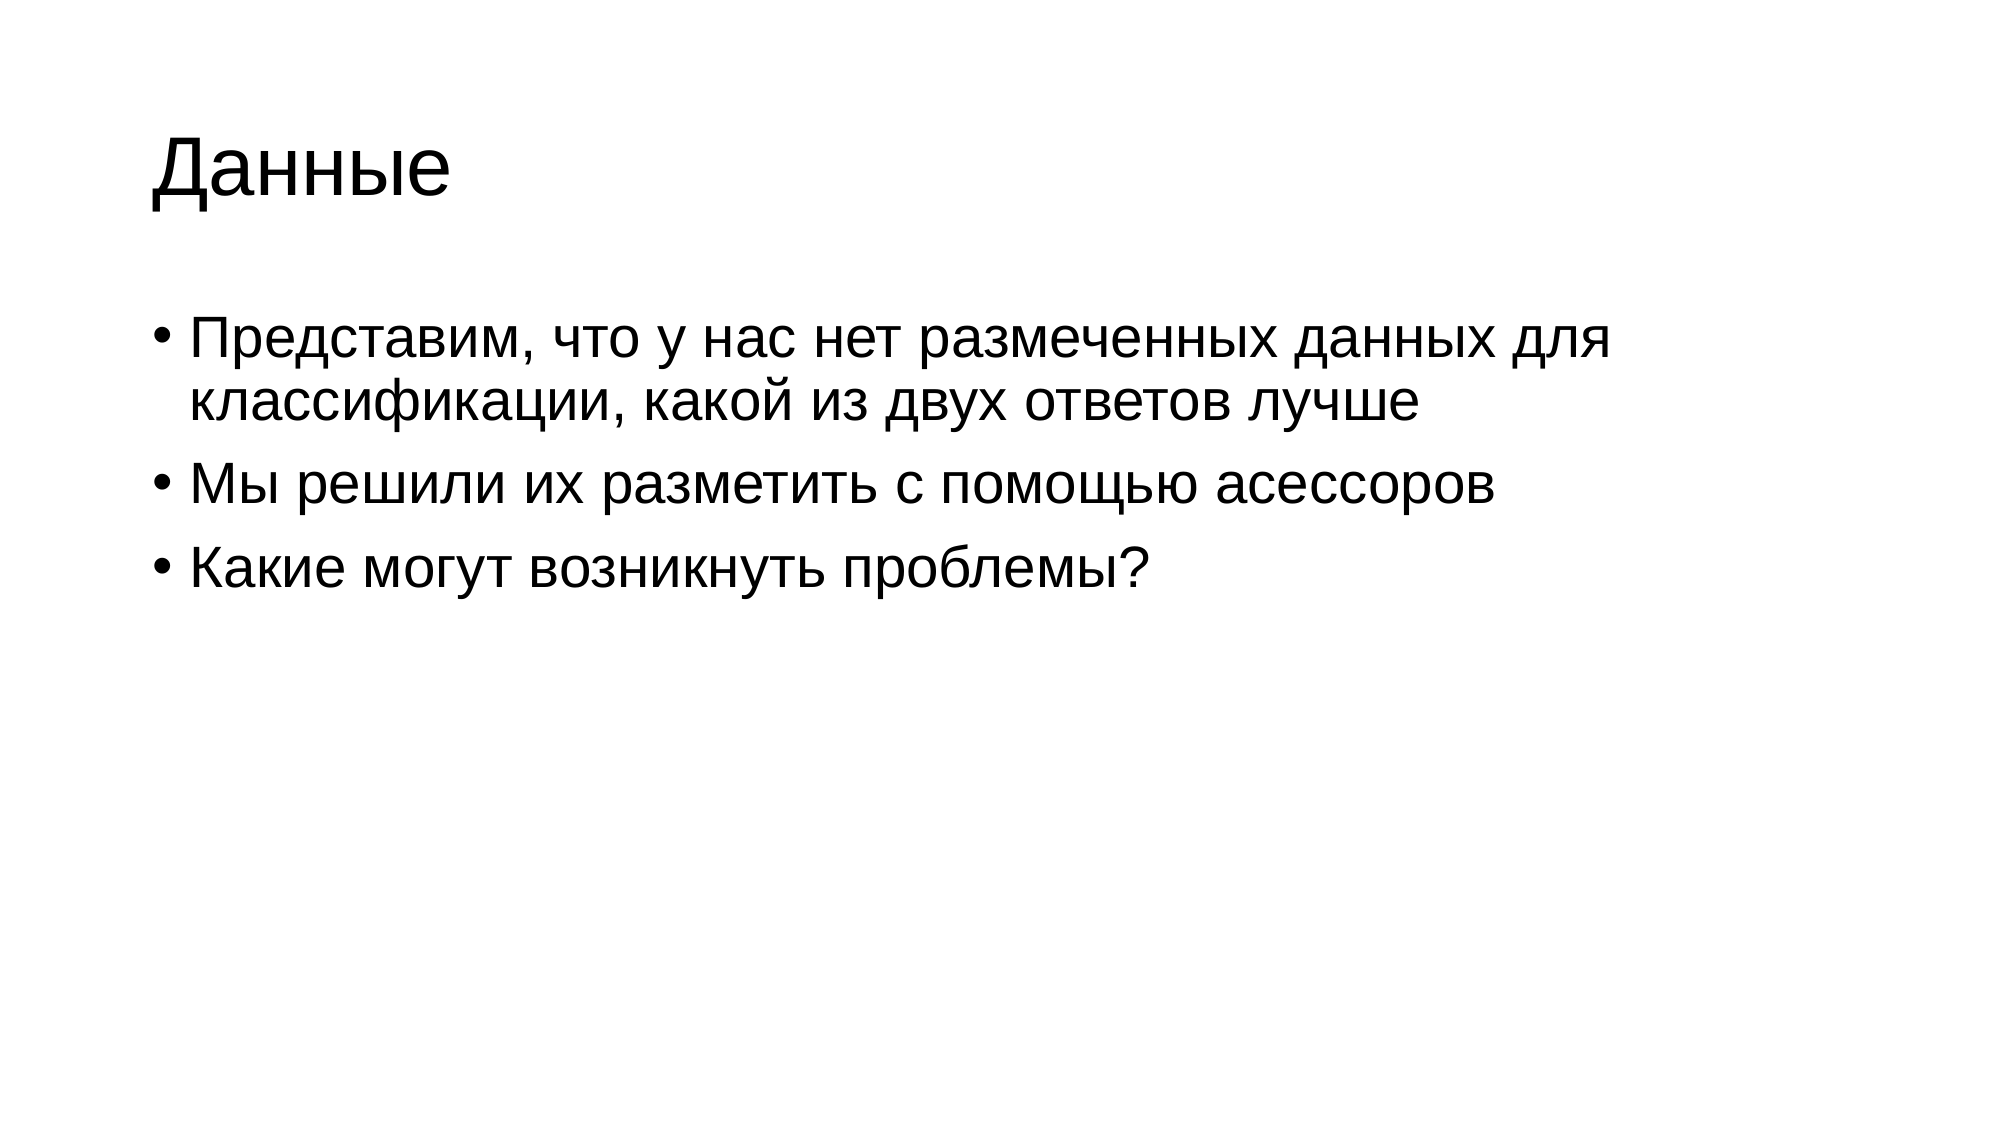

# Данные
Представим, что у нас нет размеченных данных для классификации, какой из двух ответов лучше
Мы решили их разметить с помощью асессоров
Какие могут возникнуть проблемы?